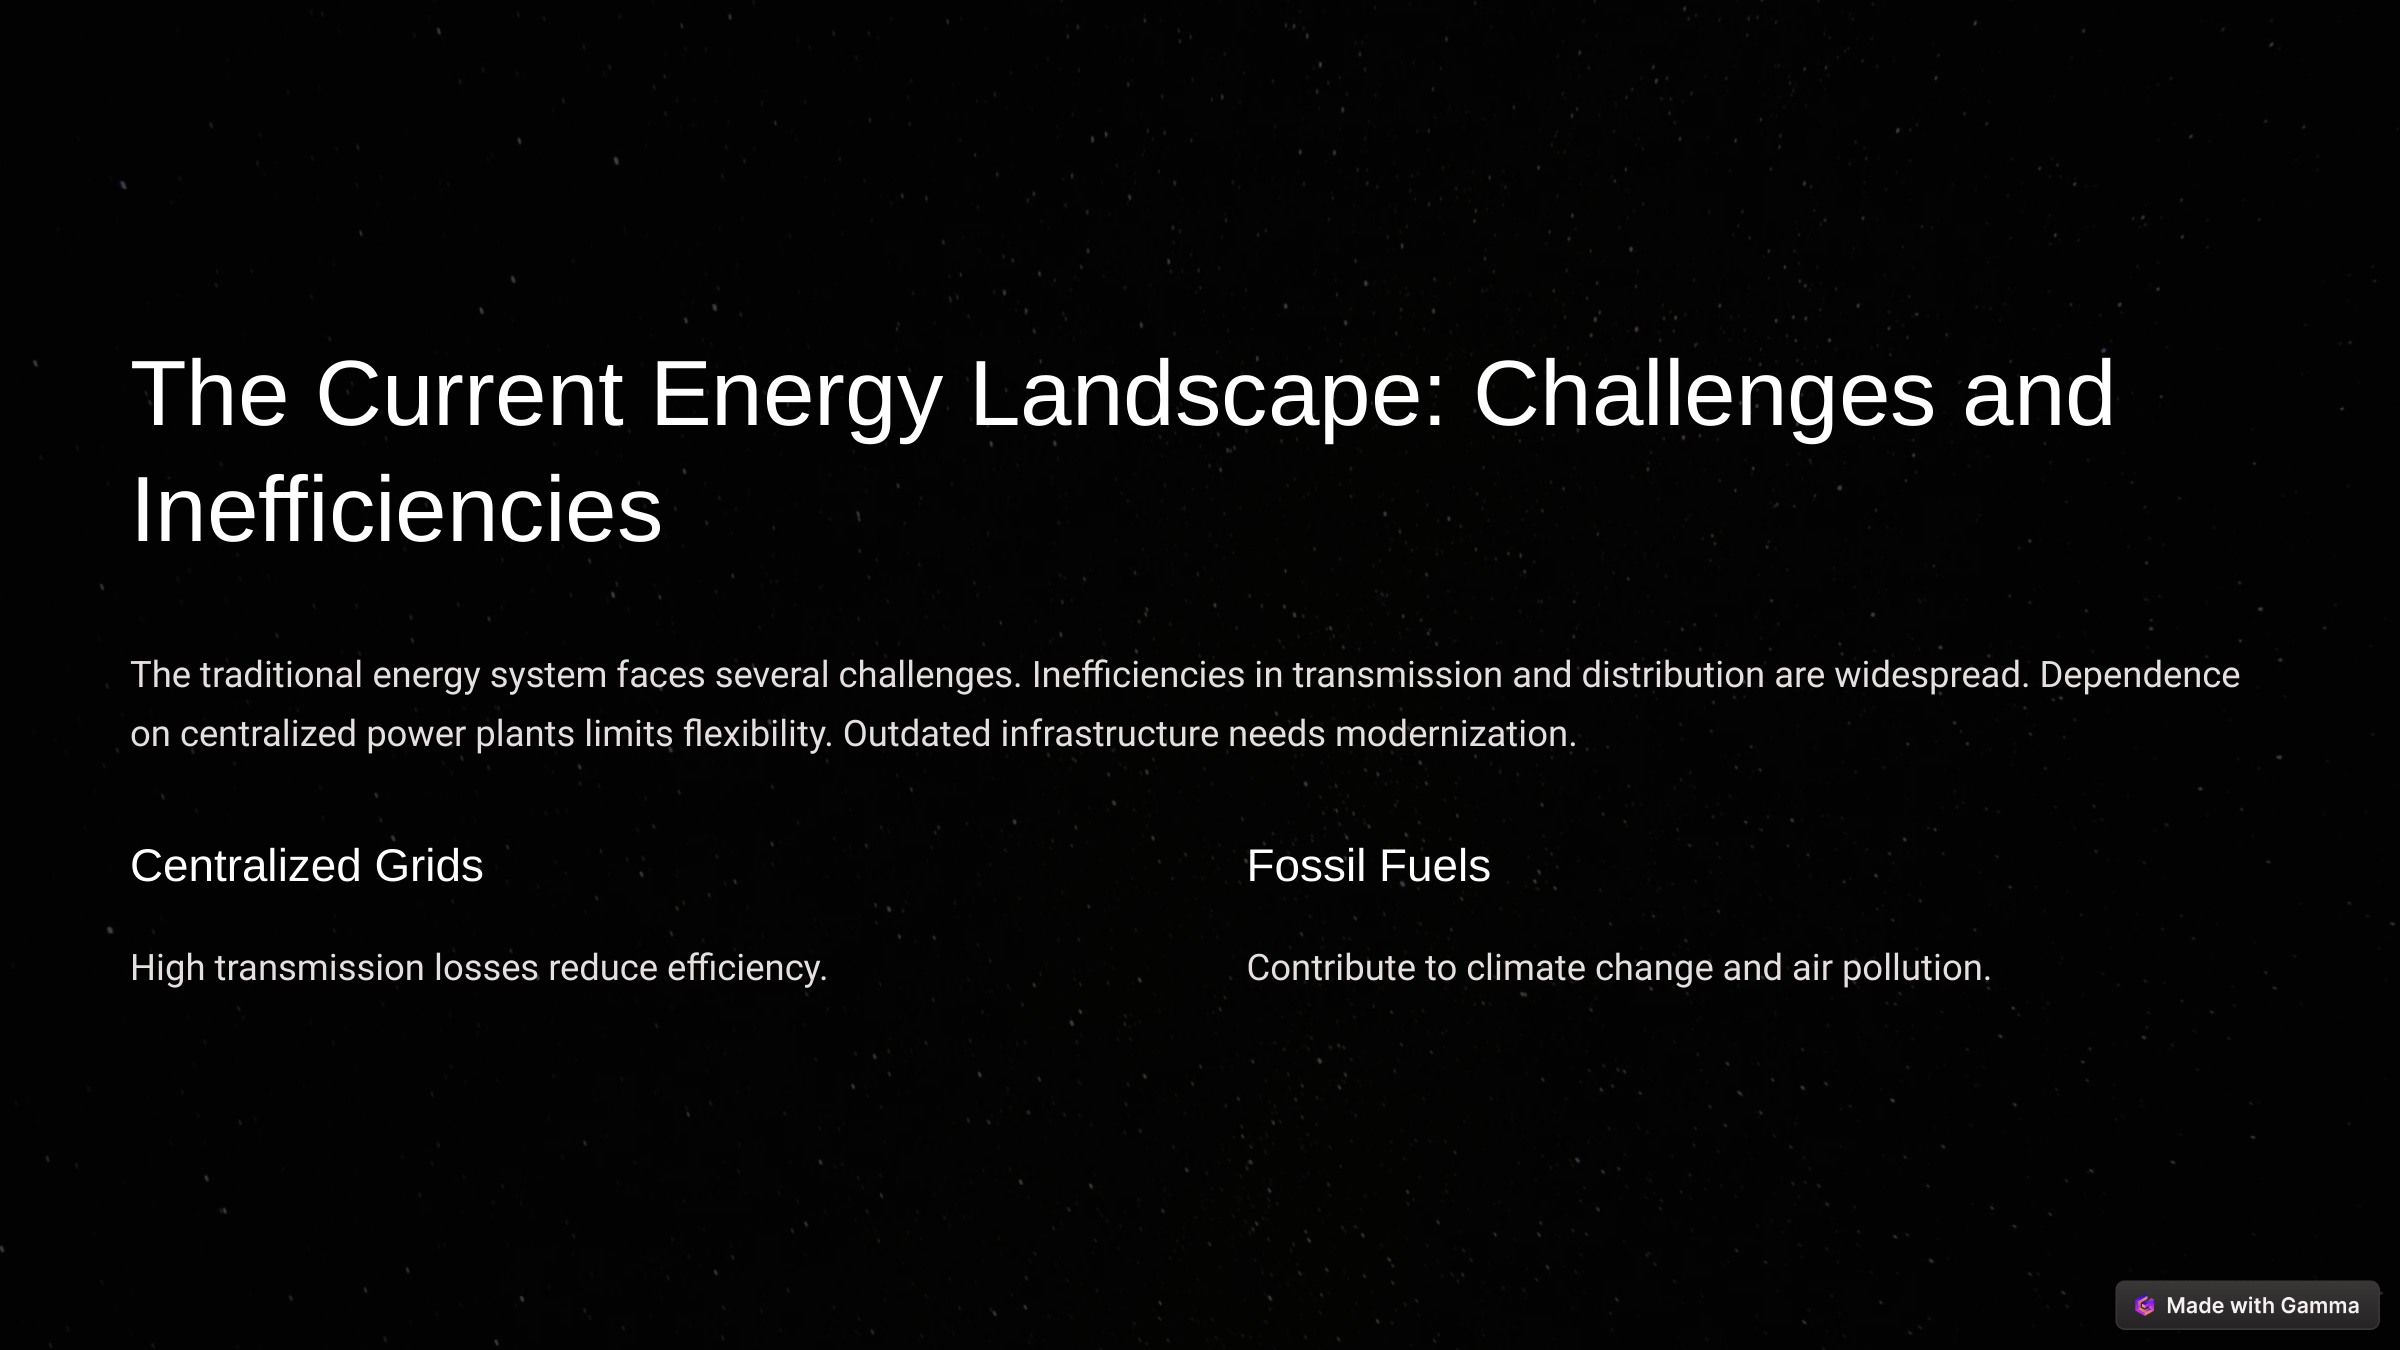

The Current Energy Landscape: Challenges and Inefficiencies
The traditional energy system faces several challenges. Inefficiencies in transmission and distribution are widespread. Dependence on centralized power plants limits flexibility. Outdated infrastructure needs modernization.
Centralized Grids
Fossil Fuels
High transmission losses reduce efficiency.
Contribute to climate change and air pollution.